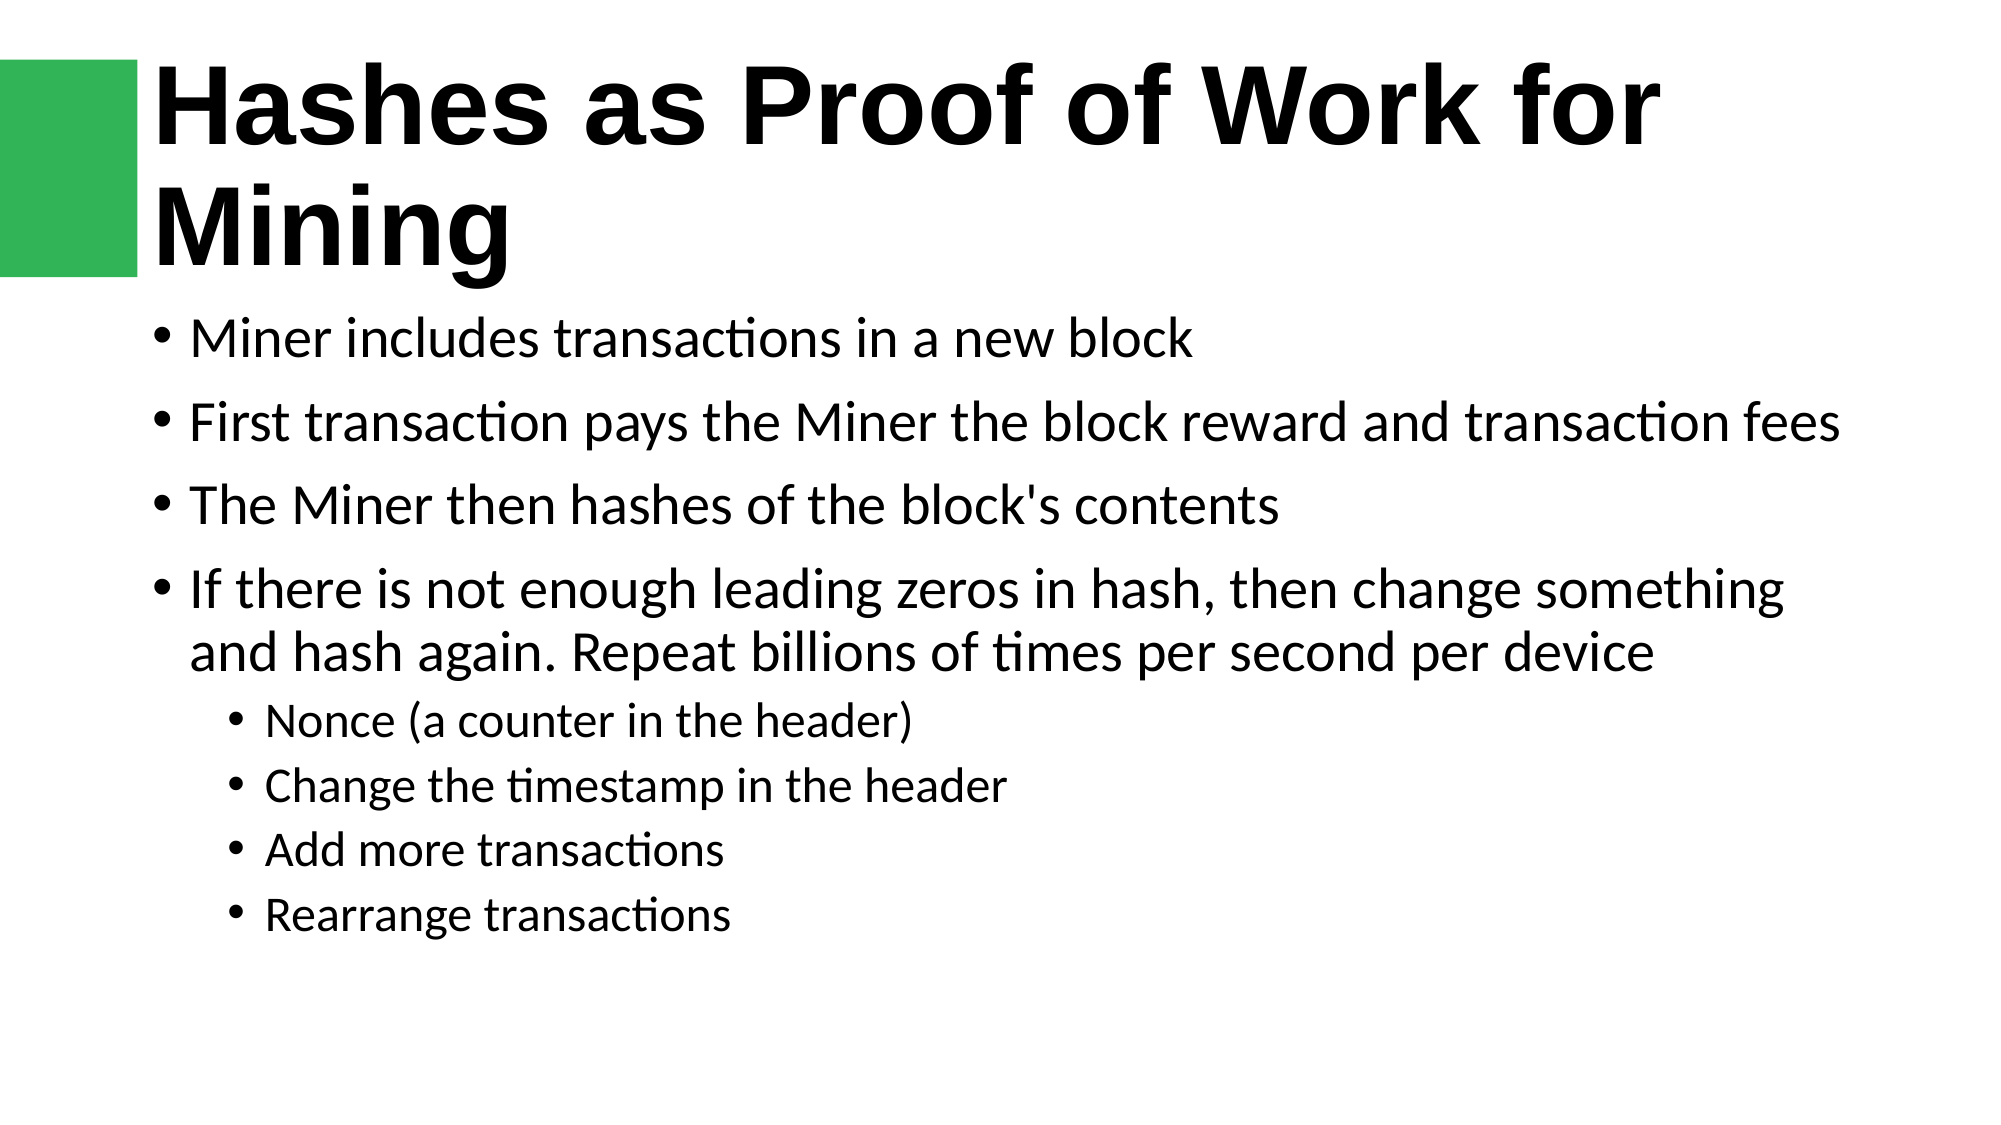

# Hashes as Proof of Work for Mining
Miner includes transactions in a new block
First transaction pays the Miner the block reward and transaction fees
The Miner then hashes of the block's contents
If there is not enough leading zeros in hash, then change something and hash again. Repeat billions of times per second per device
Nonce (a counter in the header)
Change the timestamp in the header
Add more transactions
Rearrange transactions